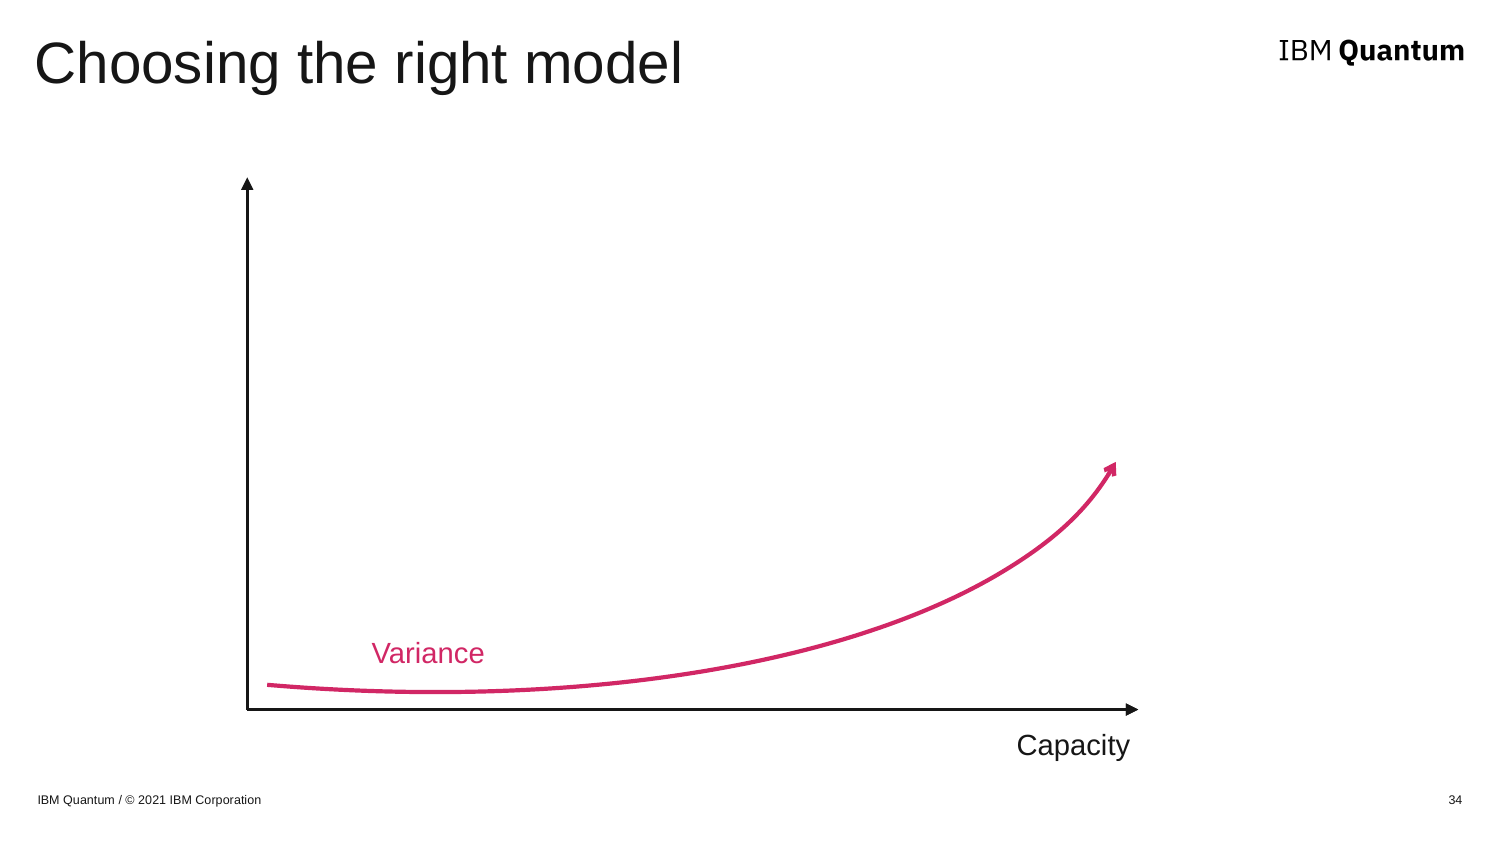

# Choosing the right model
Variance
Capacity
IBM Quantum / © 2021 IBM Corporation
34